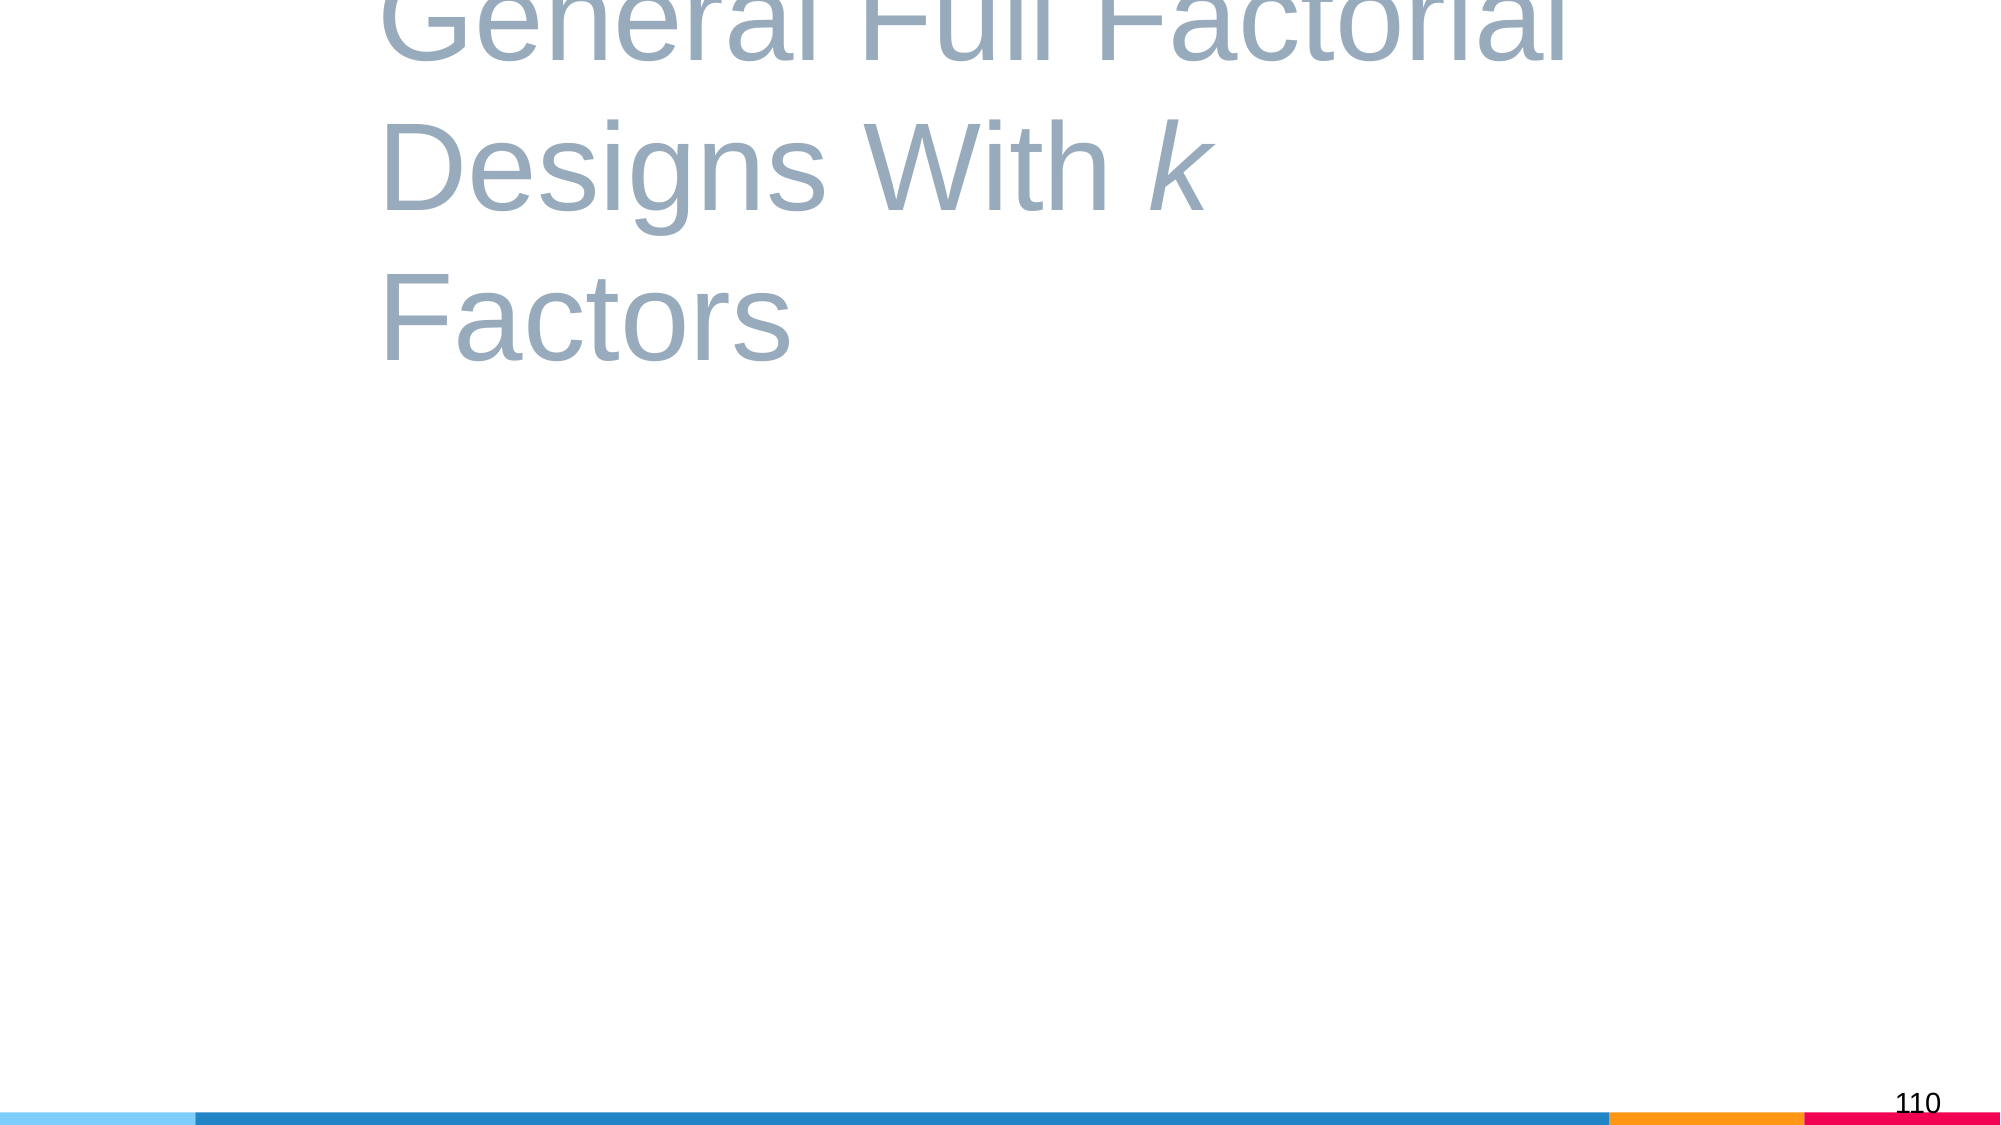

# General Full Factorial Designs With k Factors